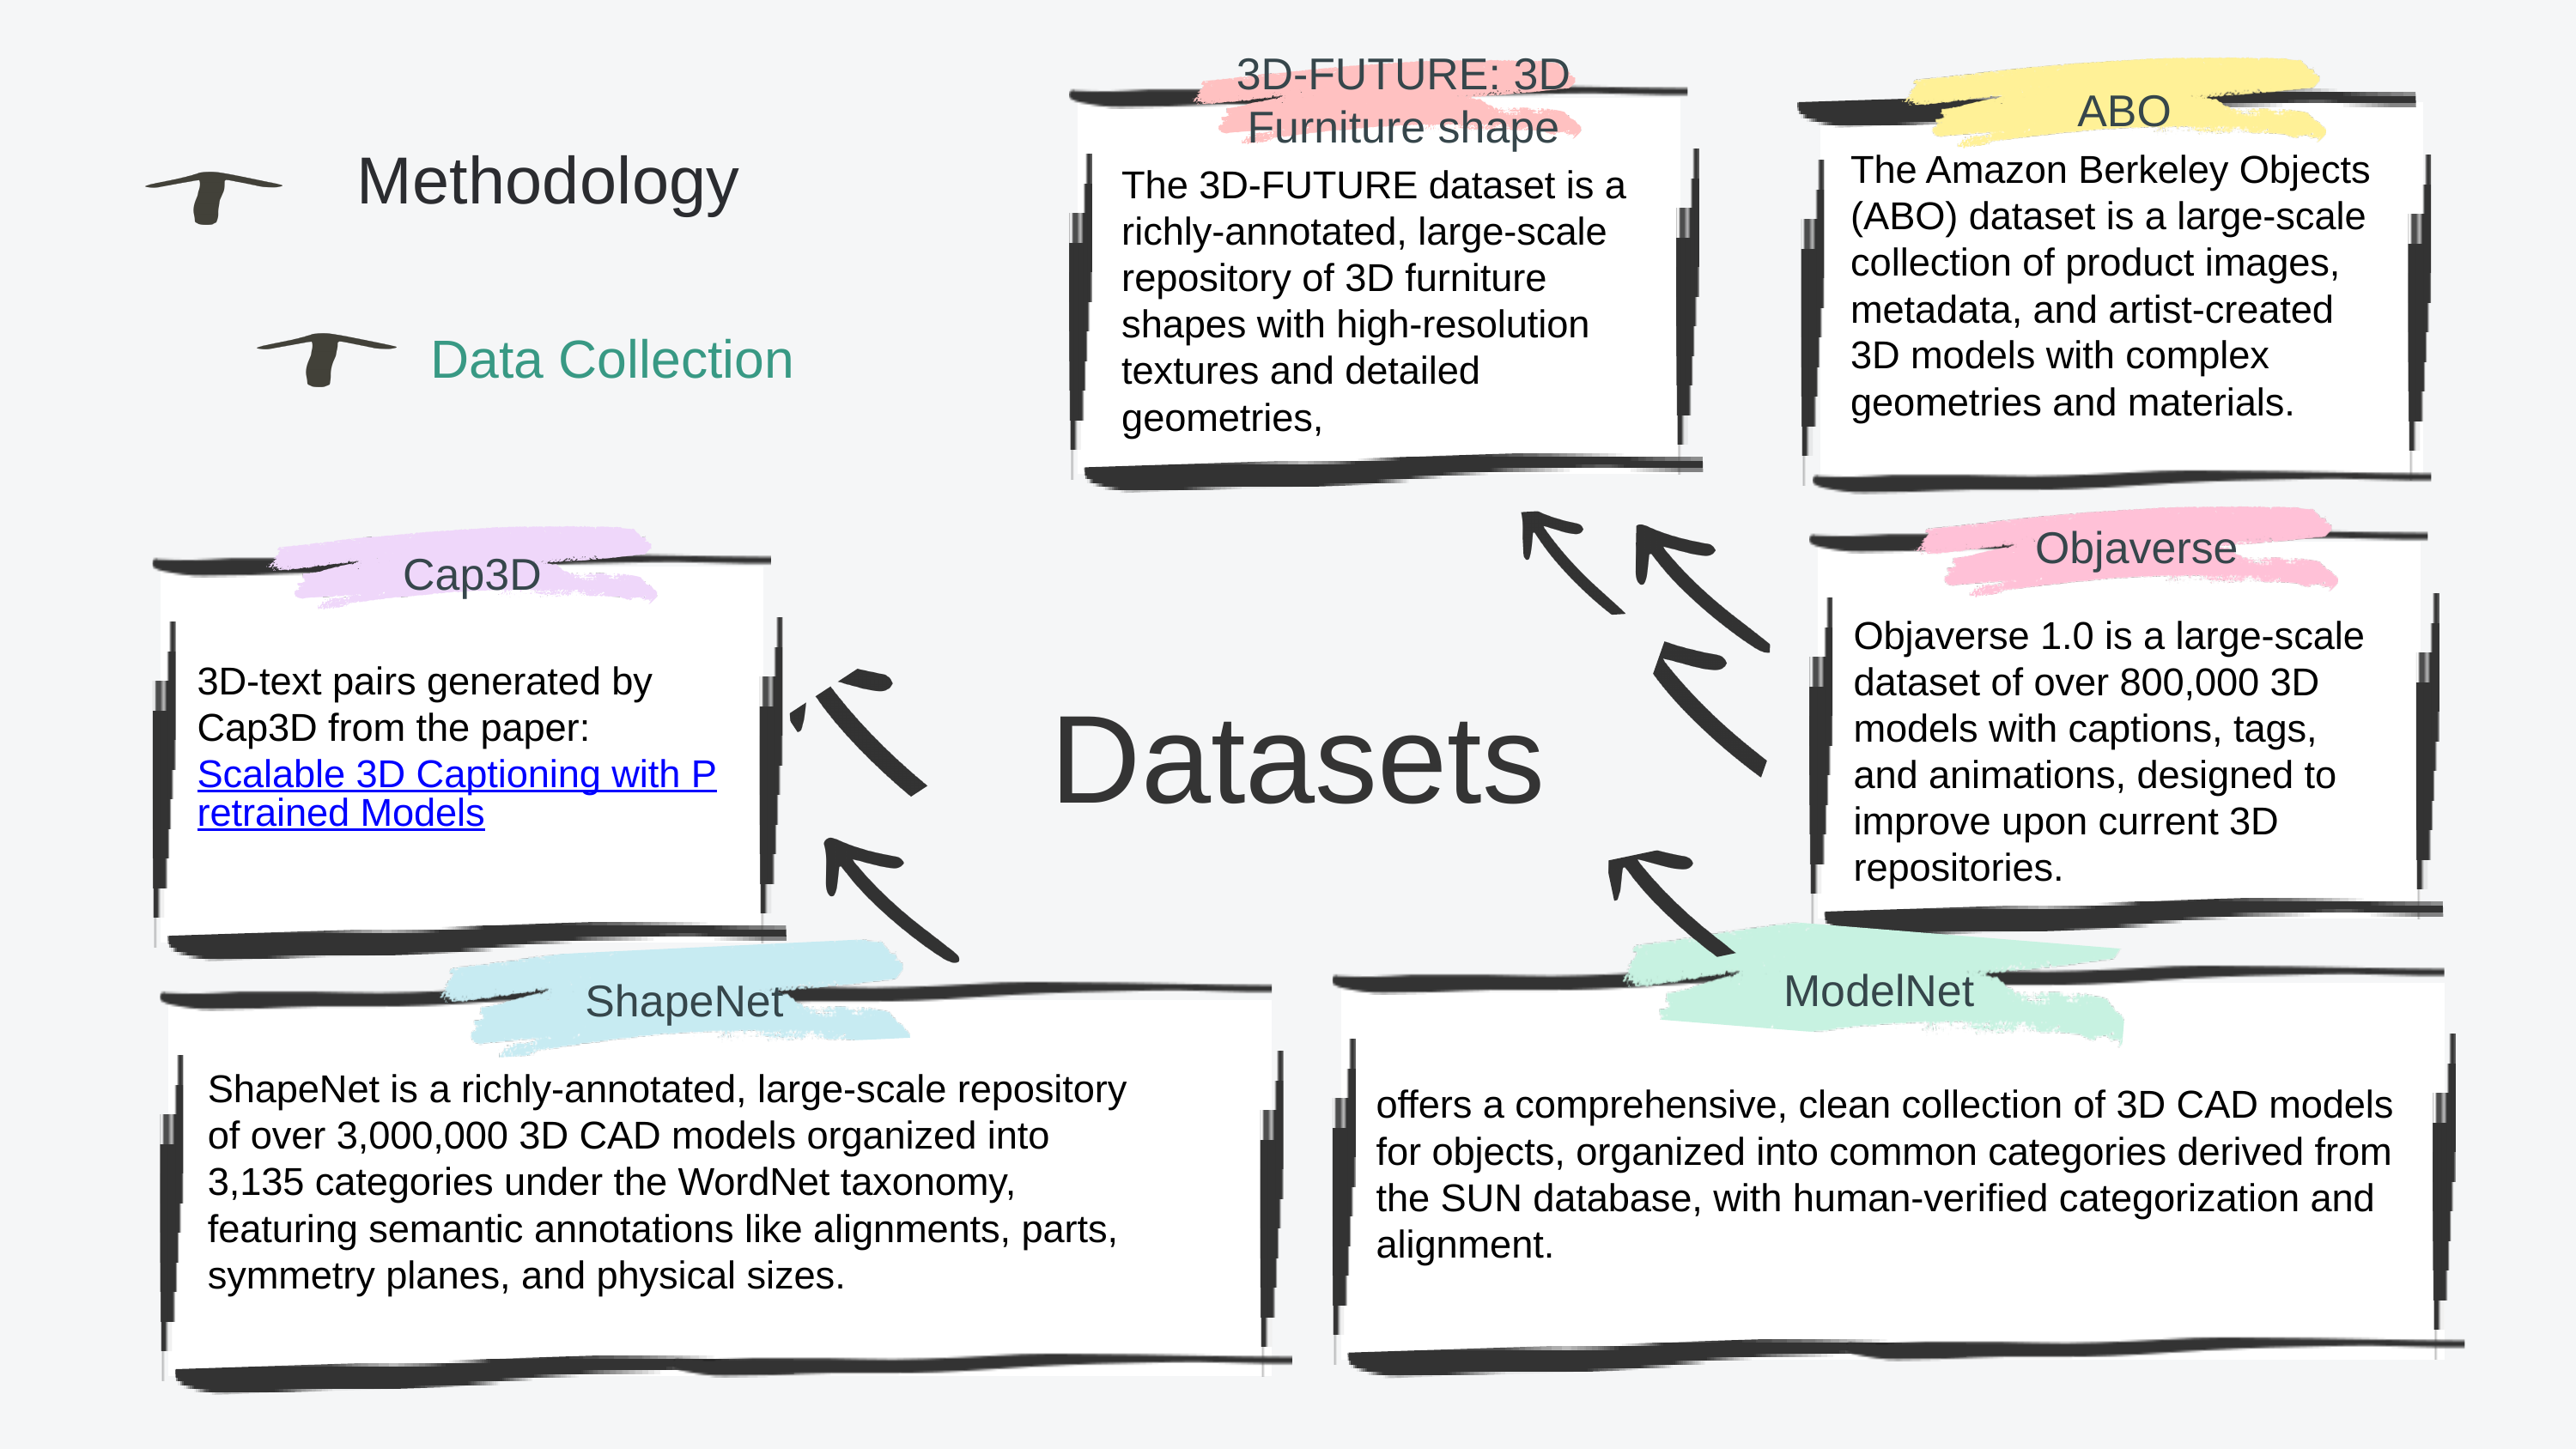

3D-FUTURE: 3D Furniture shape

ABO

The Amazon Berkeley Objects (ABO) dataset is a large-scale collection of product images, metadata, and artist-created 3D models with complex geometries and materials.

Methodology
The 3D-FUTURE dataset is a richly-annotated, large-scale repository of 3D furniture shapes with high-resolution textures and detailed geometries,

Data Collection

Objaverse

Cap3D

Objaverse 1.0 is a large-scale dataset of over 800,000 3D models with captions, tags, and animations, designed to improve upon current 3D repositories.

3D-text pairs generated by Cap3D from the paper: Scalable 3D Captioning with Pretrained Models

Datasets

ModelNet

ShapeNet

ShapeNet is a richly-annotated, large-scale repository of over 3,000,000 3D CAD models organized into 3,135 categories under the WordNet taxonomy, featuring semantic annotations like alignments, parts, symmetry planes, and physical sizes.
offers a comprehensive, clean collection of 3D CAD models for objects, organized into common categories derived from the SUN database, with human-verified categorization and alignment.